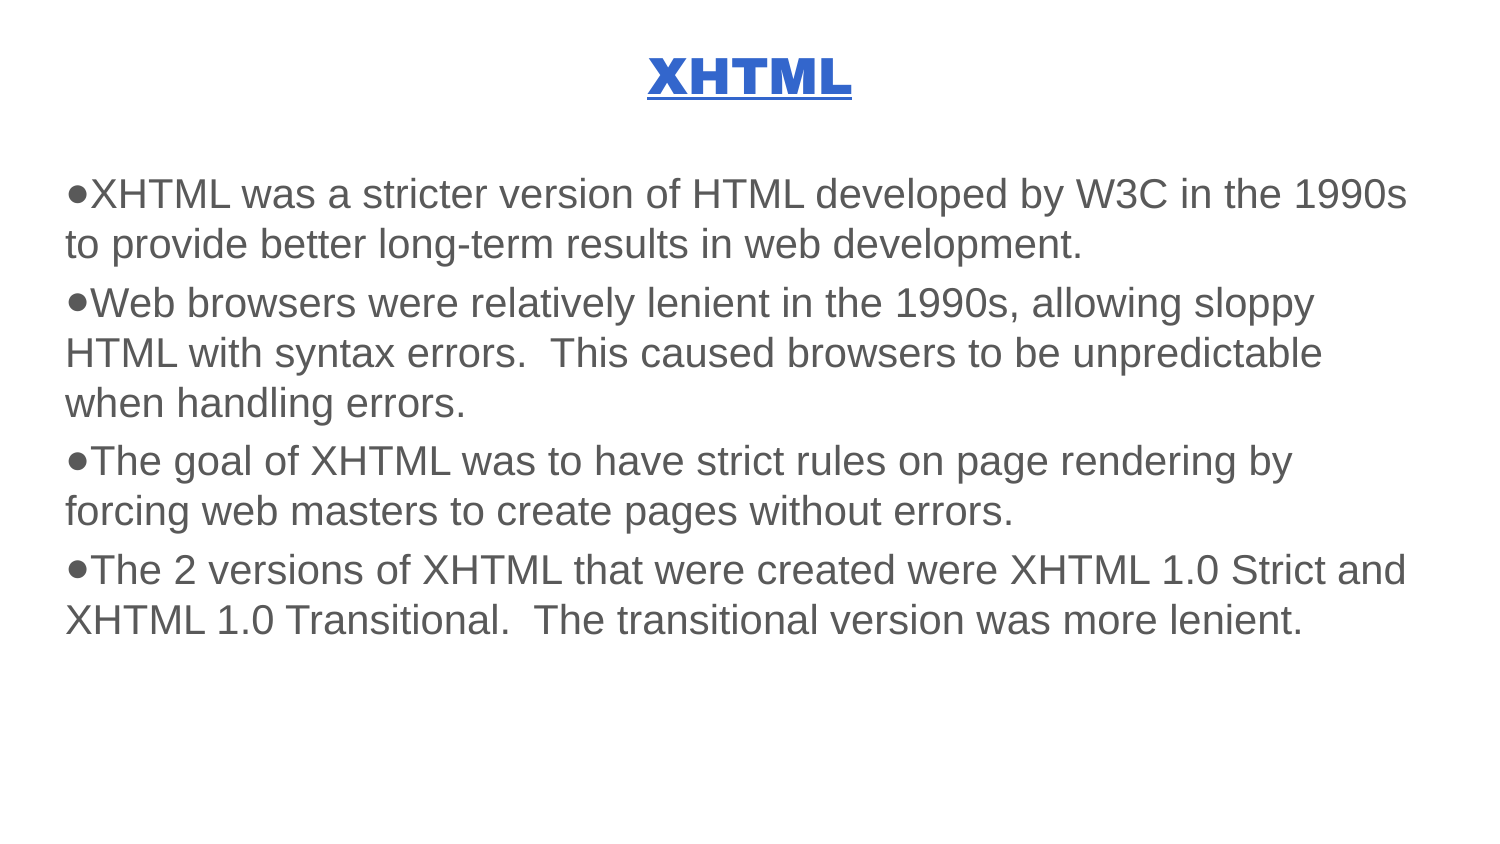

# XHTML
XHTML was a stricter version of HTML developed by W3C in the 1990s to provide better long-term results in web development.
Web browsers were relatively lenient in the 1990s, allowing sloppy HTML with syntax errors.  This caused browsers to be unpredictable when handling errors.
The goal of XHTML was to have strict rules on page rendering by forcing web masters to create pages without errors.
The 2 versions of XHTML that were created were XHTML 1.0 Strict and XHTML 1.0 Transitional.  The transitional version was more lenient.